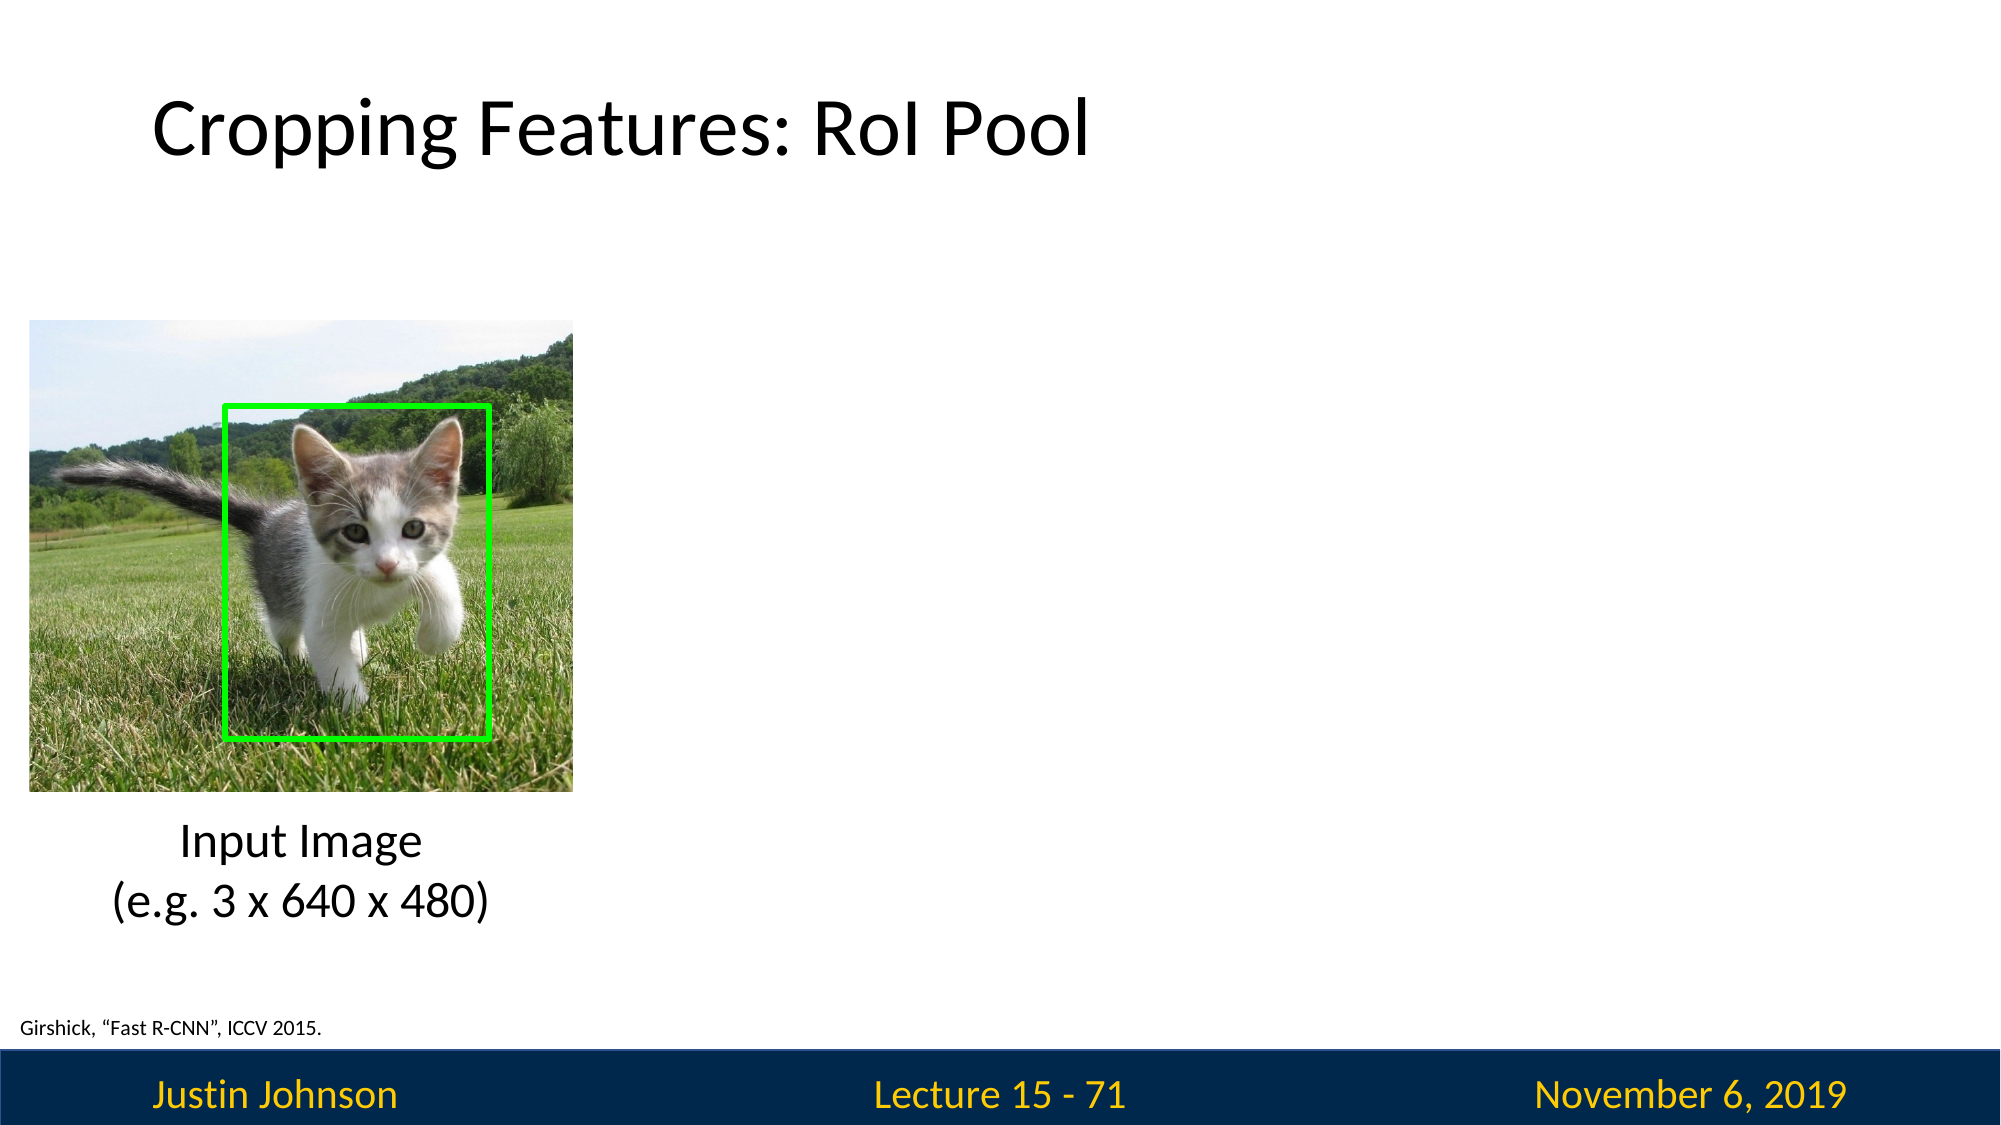

# Cropping Features: RoI Pool

Input Image (e.g. 3 x 640 x 480)
Girshick, “Fast R-CNN”, ICCV 2015.
Justin Johnson
November 6, 2019
Lecture 15 - 71